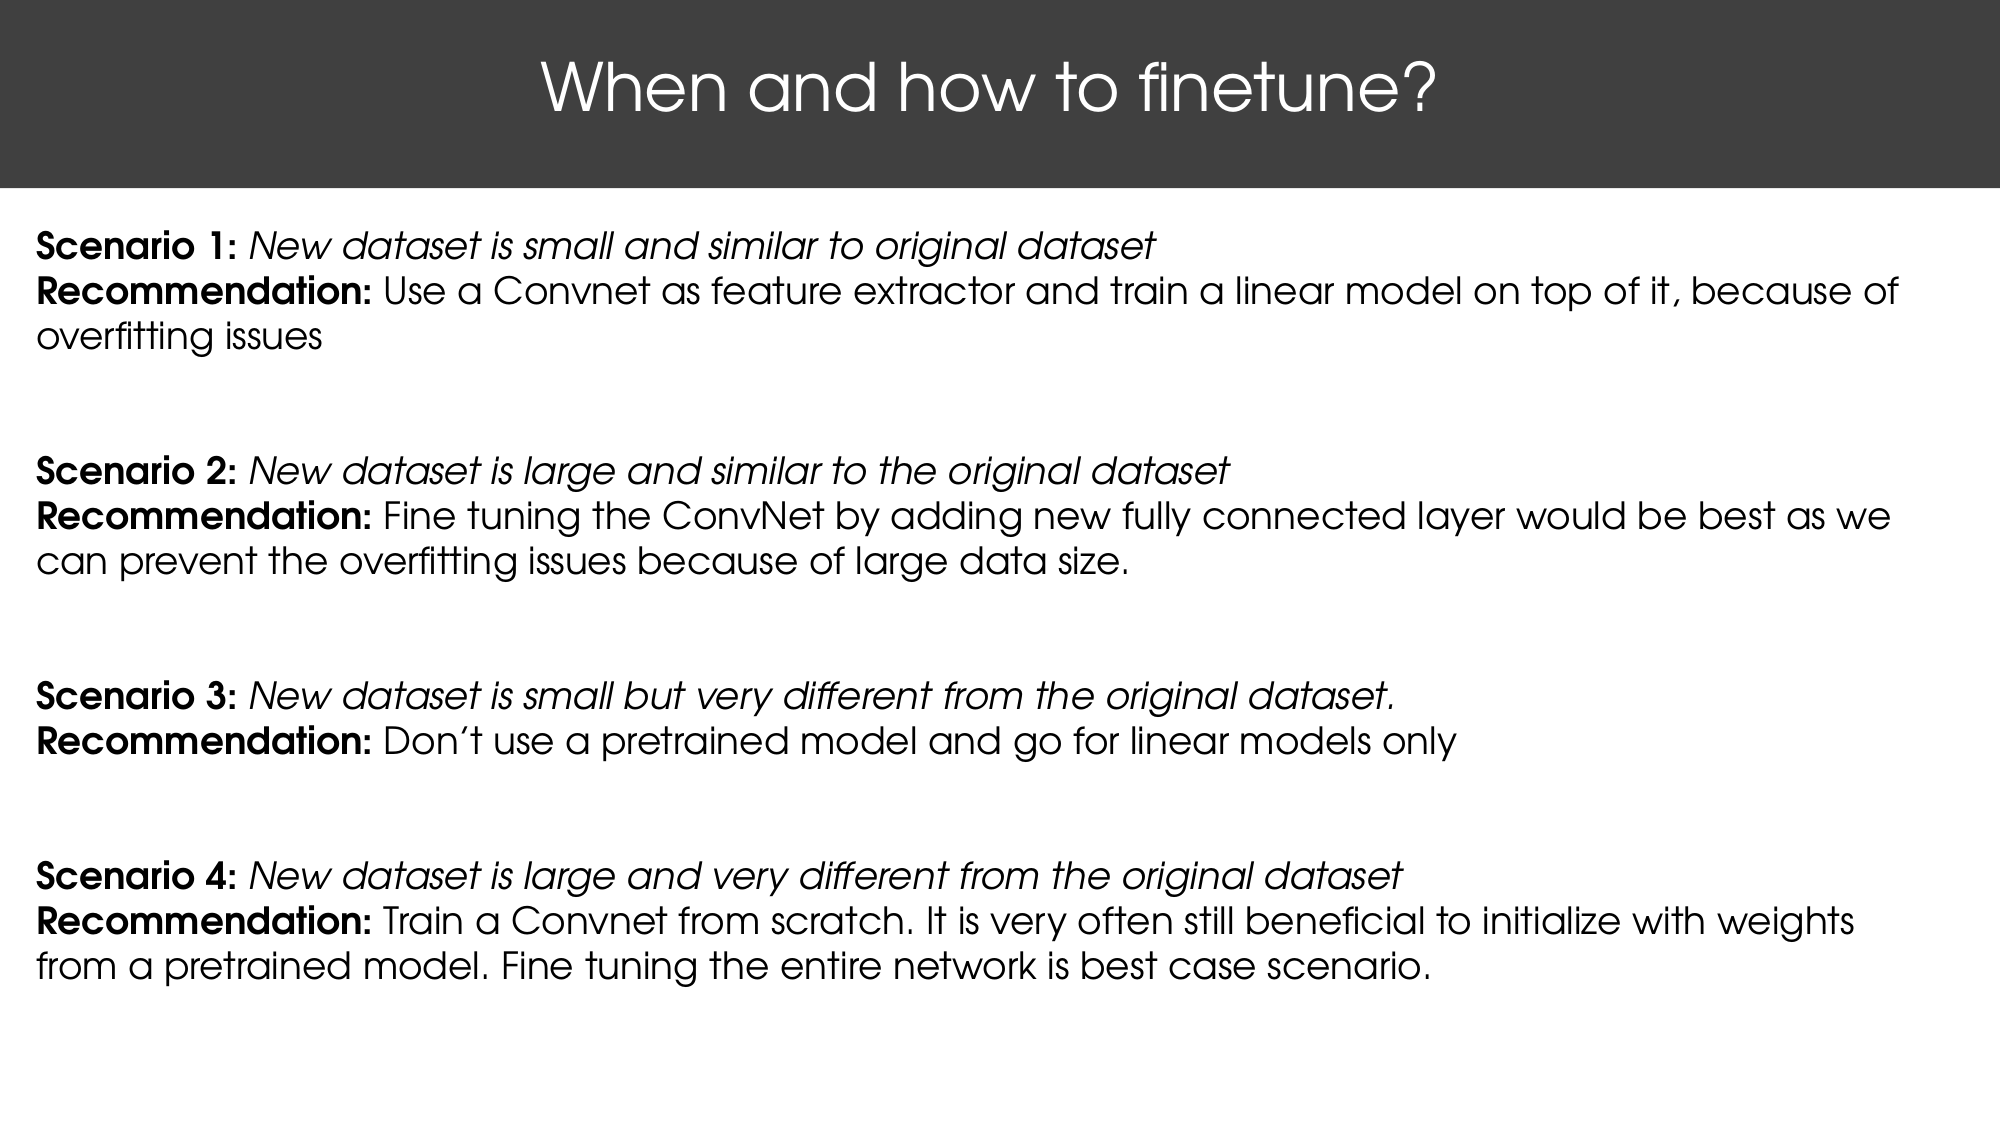

When and how to finetune?
Scenario 1: New dataset is small and similar to original dataset
Recommendation: Use a Convnet as feature extractor and train a linear model on top of it, because of overfitting issues

Scenario 2: New dataset is large and similar to the original dataset
Recommendation: Fine tuning the ConvNet by adding new fully connected layer would be best as we can prevent the overfitting issues because of large data size.

Scenario 3: New dataset is small but very different from the original dataset.
Recommendation: Don’t use a pretrained model and go for linear models only

Scenario 4: New dataset is large and very different from the original dataset
Recommendation: Train a Convnet from scratch. It is very often still beneficial to initialize with weights from a pretrained model. Fine tuning the entire network is best case scenario.